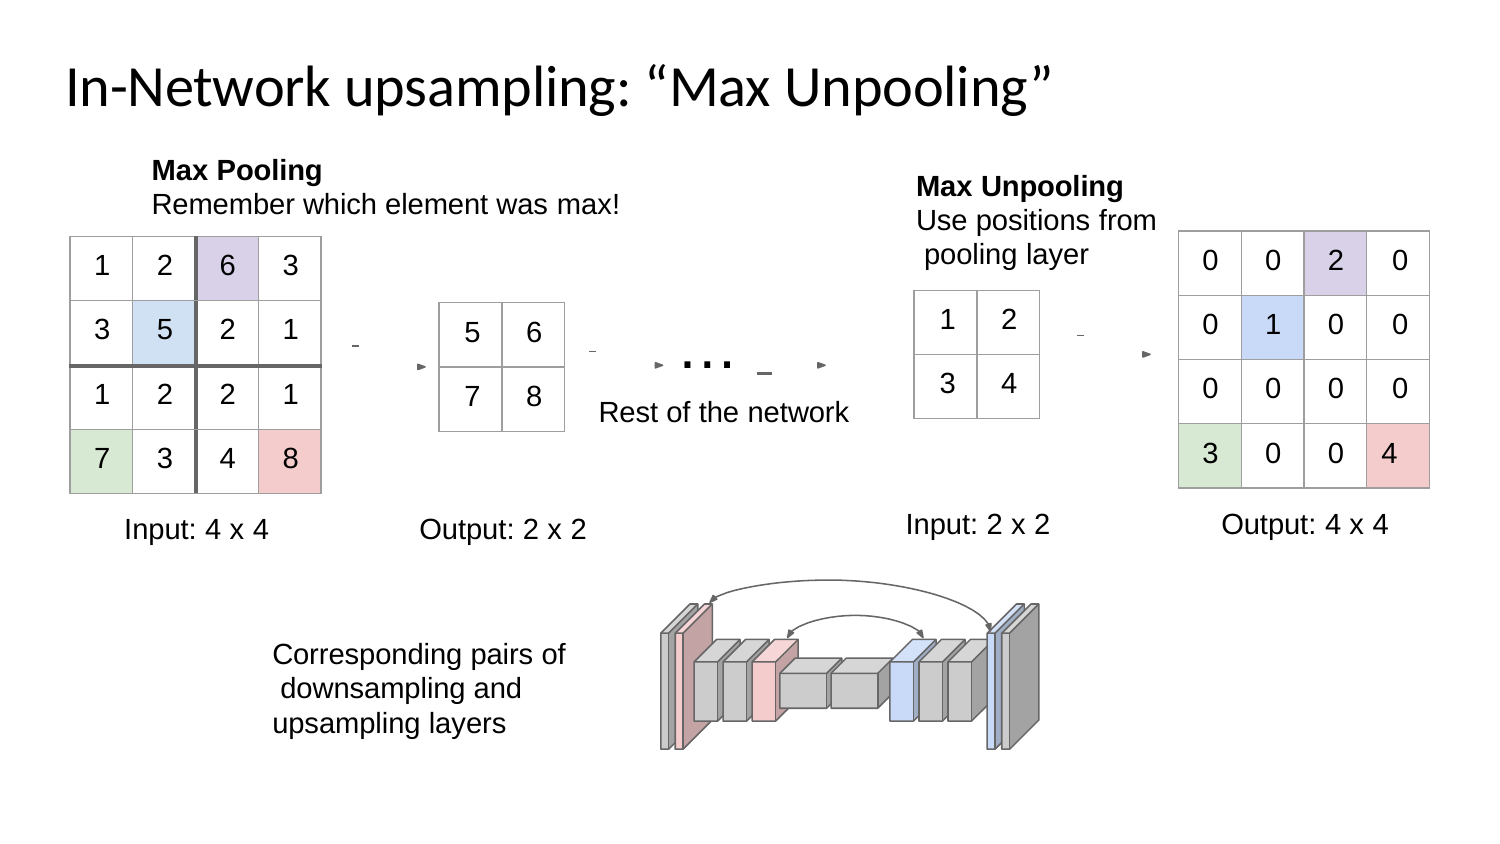

# In-Network upsampling: “Max Unpooling”
Max Pooling
Max Unpooling  Use positions from  pooling layer
Remember which element was max!
| 0 | 0 | 2 | 0 |
| --- | --- | --- | --- |
| 0 | 1 | 0 | 0 |
| 0 | 0 | 0 | 0 |
| 3 | 0 | 0 | 4 |
| 1 | 2 | 6 | 3 |
| --- | --- | --- | --- |
| 3 | 5 | 2 | 1 |
| 1 | 2 | 2 | 1 |
| 7 | 3 | 4 | 8 |
 	  …
Rest of the network
| 1 | 2 |
| --- | --- |
| 3 | 4 |

| 5 | 6 |
| --- | --- |
| 7 | 8 |

Input: 2 x 2
Output: 4 x 4
Input: 4 x 4
Output: 2 x 2

Corresponding pairs of  downsampling and  upsampling layers

May 14, 2019